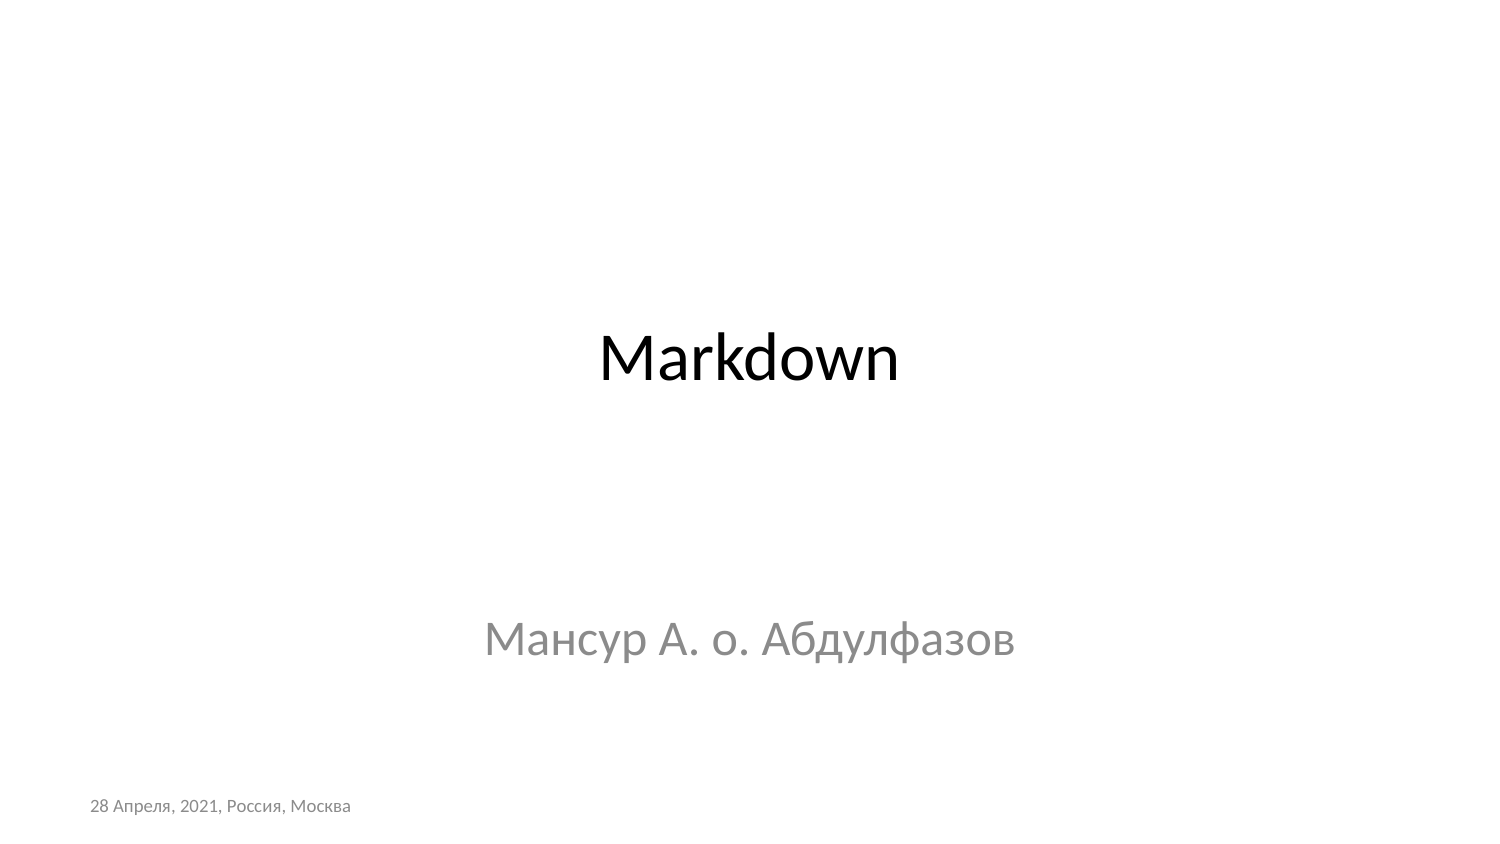

# Markdown
Мансур А. о. Абдулфазов
28 Апреля, 2021, Россия, Москва